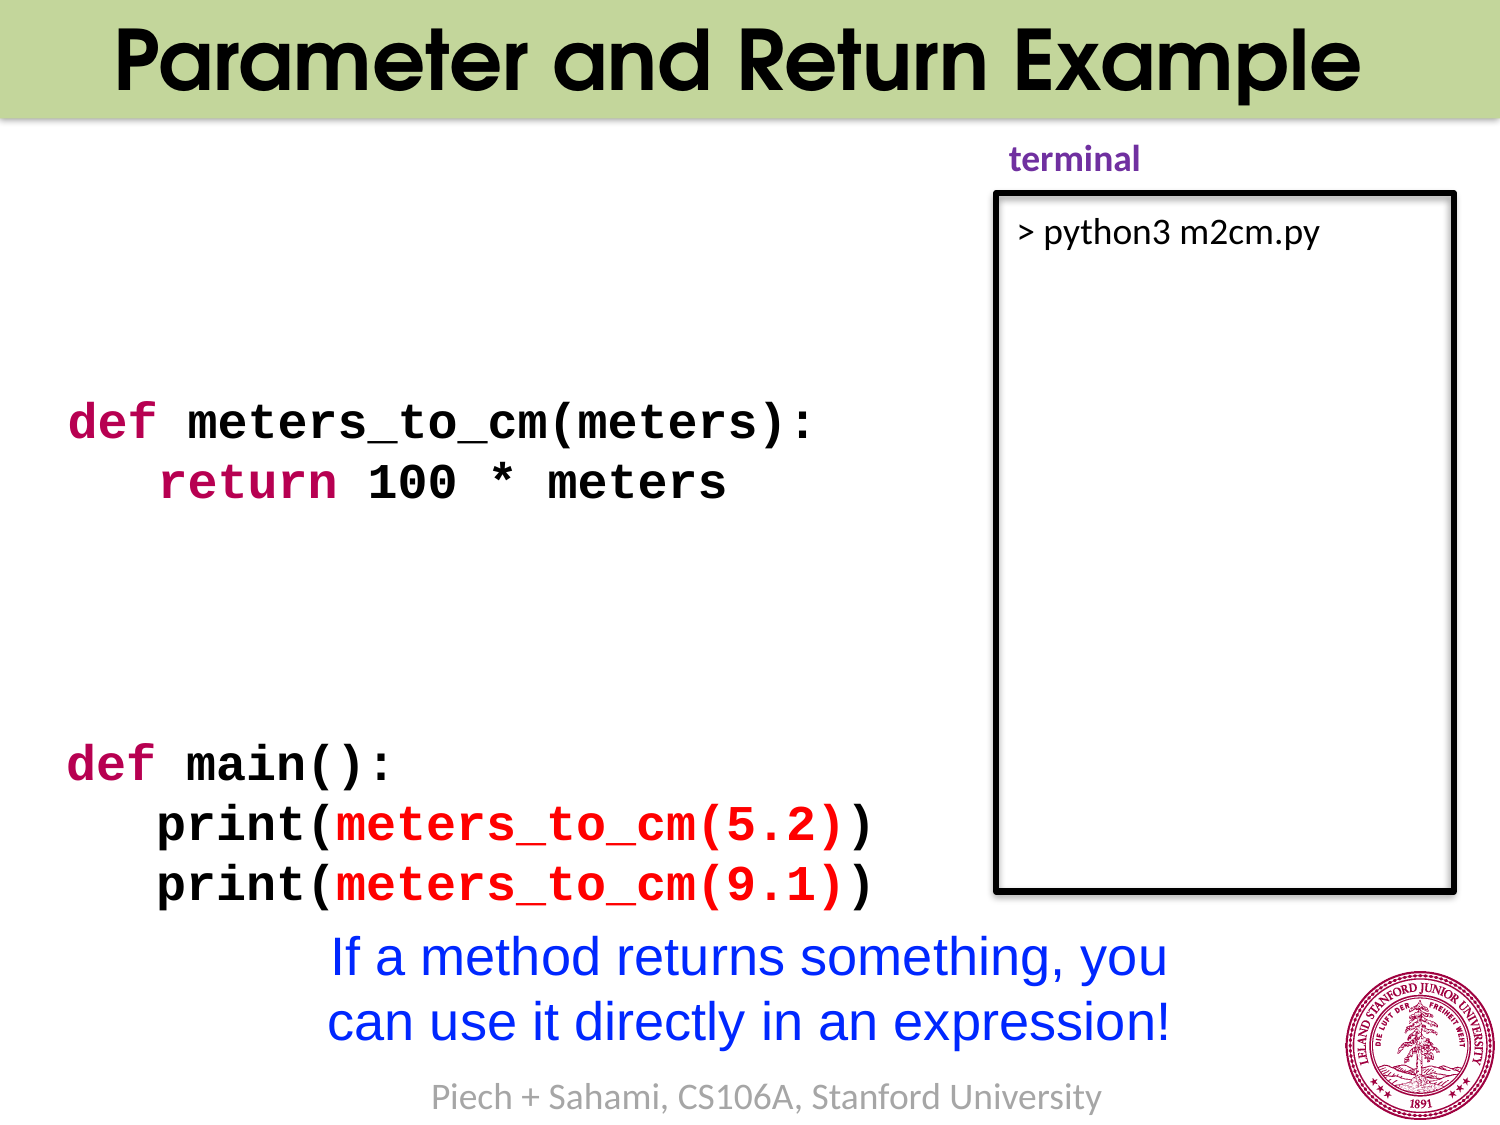

Parameter and Return Example
terminal

> python3 m2cm.py

def meters_to_cm(meters):
   return 100 * meters

def main():
   print(meters_to_cm(5.2))
   print(meters_to_cm(9.1))

If a method returns something, you can use it directly in an expression!